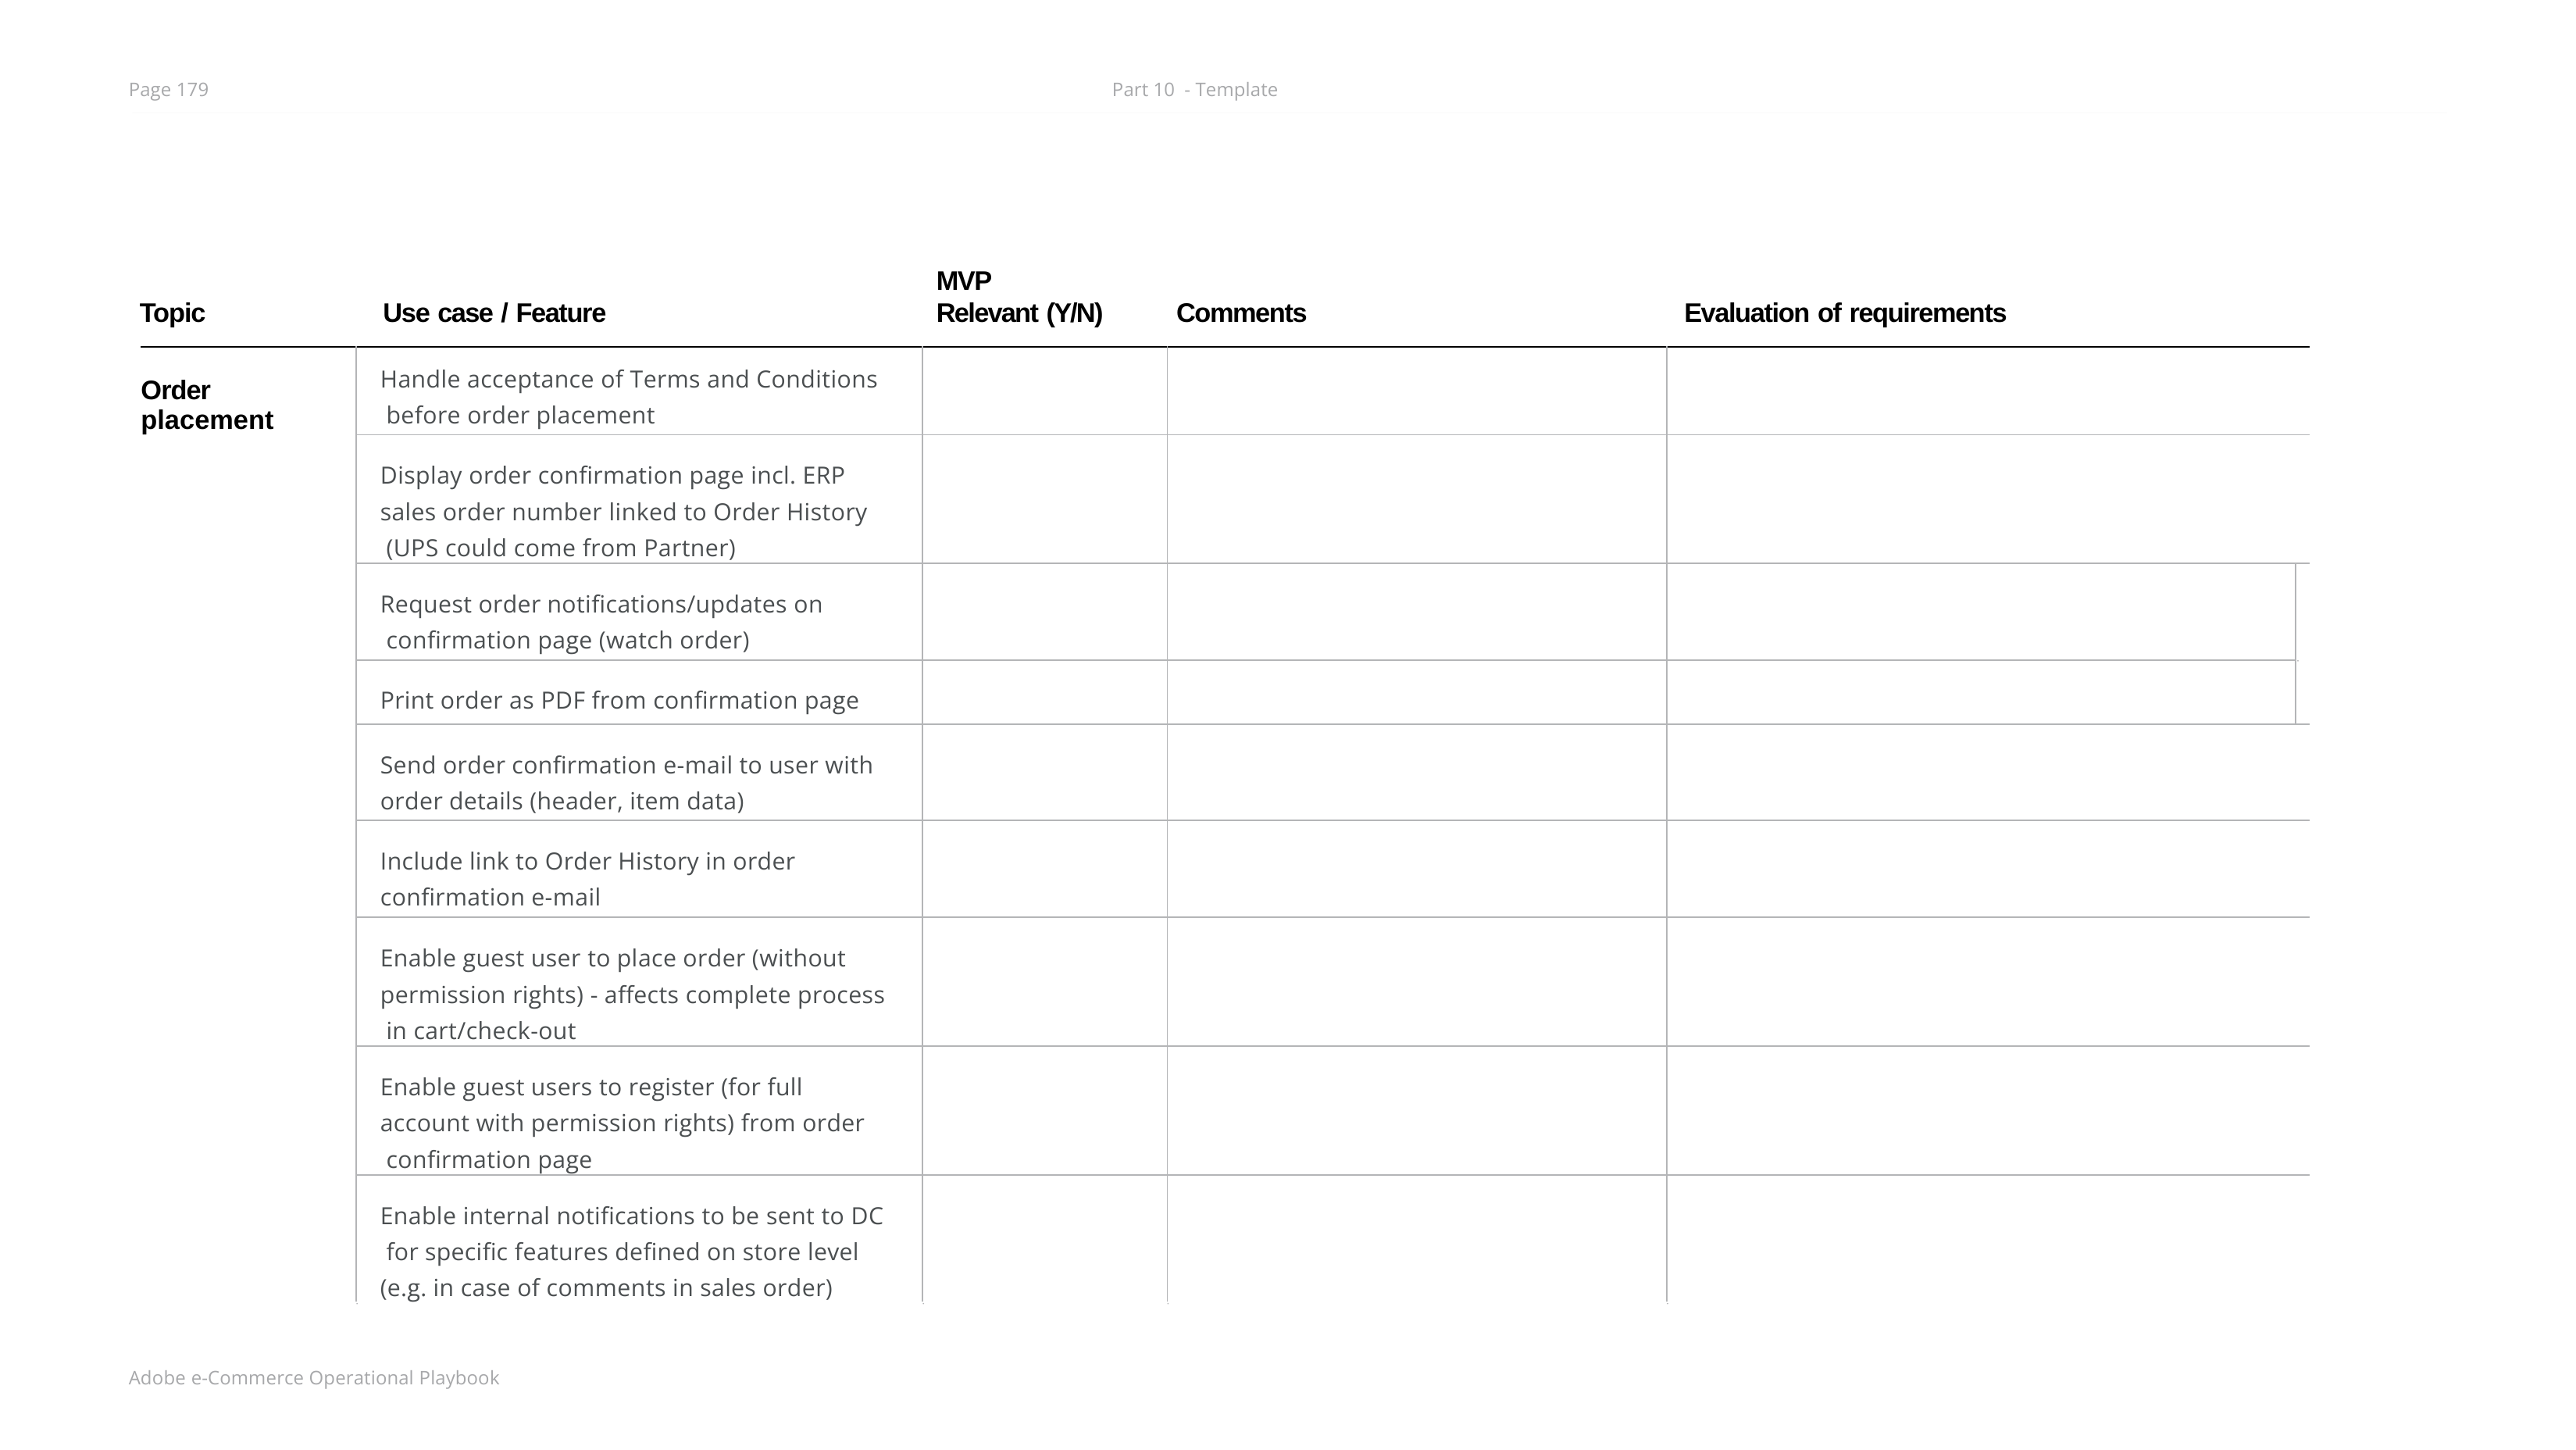

Page 179
Part 10 - Template
MVP
Relevant (Y/N)
Topic
Use case / Feature
Comments
Evaluation of requirements
| Order placement | Handle acceptance of Terms and Conditions before order placement |  |  |  |  |
| --- | --- | --- | --- | --- | --- |
|  | Display order confirmation page incl. ERP sales order number linked to Order History (UPS could come from Partner) |  |  |  |  |
|  | Request order notifications/updates on confirmation page (watch order) |  |  |  |  |
|  | Print order as PDF from confirmation page |  |  |  |  |
|  | Send order confirmation e-mail to user with order details (header, item data) |  |  |  |  |
|  | Include link to Order History in order confirmation e-mail |  |  |  |  |
|  | Enable guest user to place order (without permission rights) - affects complete process in cart/check-out |  |  |  |  |
|  | Enable guest users to register (for full account with permission rights) from order confirmation page |  |  |  |  |
|  | Enable internal notifications to be sent to DC for specific features defined on store level (e.g. in case of comments in sales order) |  |  |  |  |

Adobe e-Commerce Operational Playbook